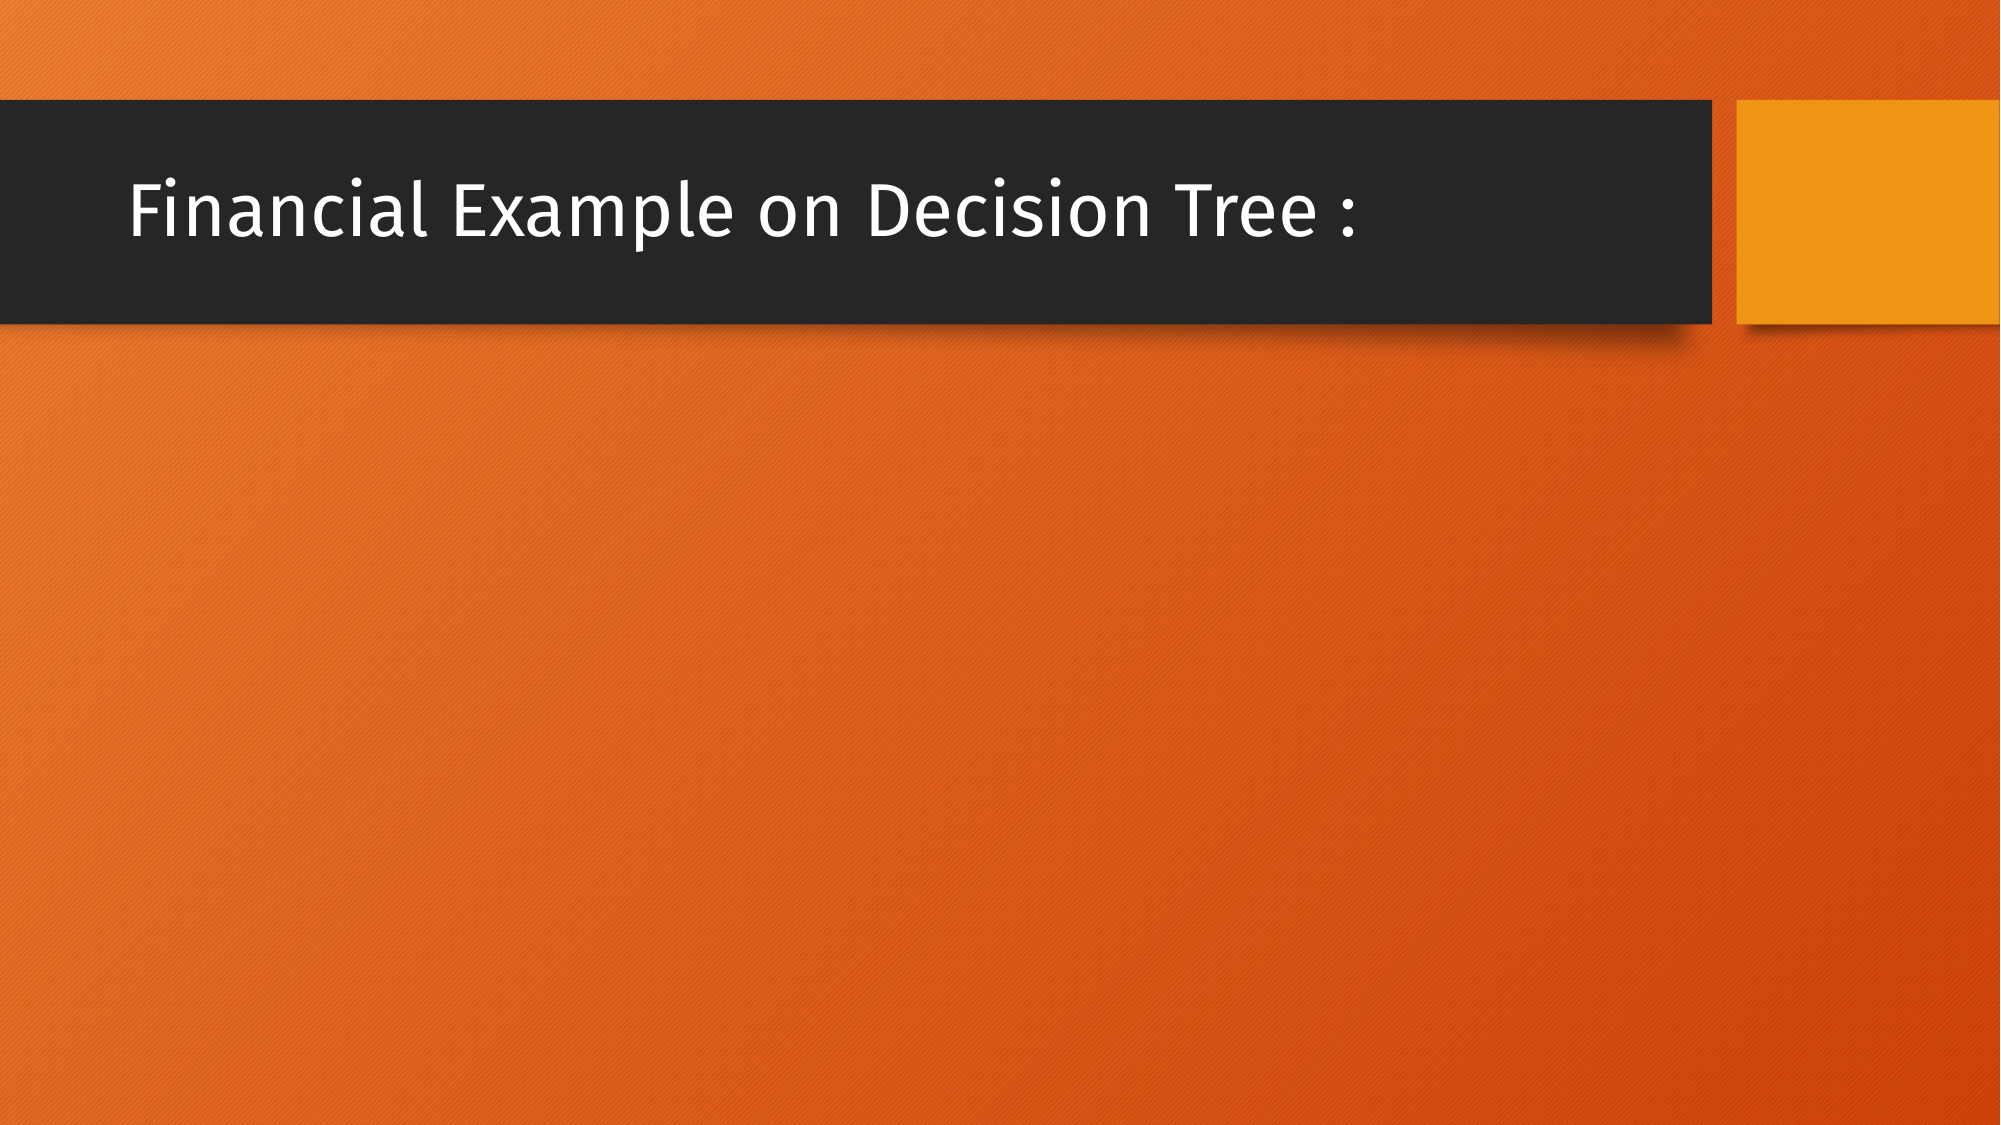

# Financial Example on Decision Tree :